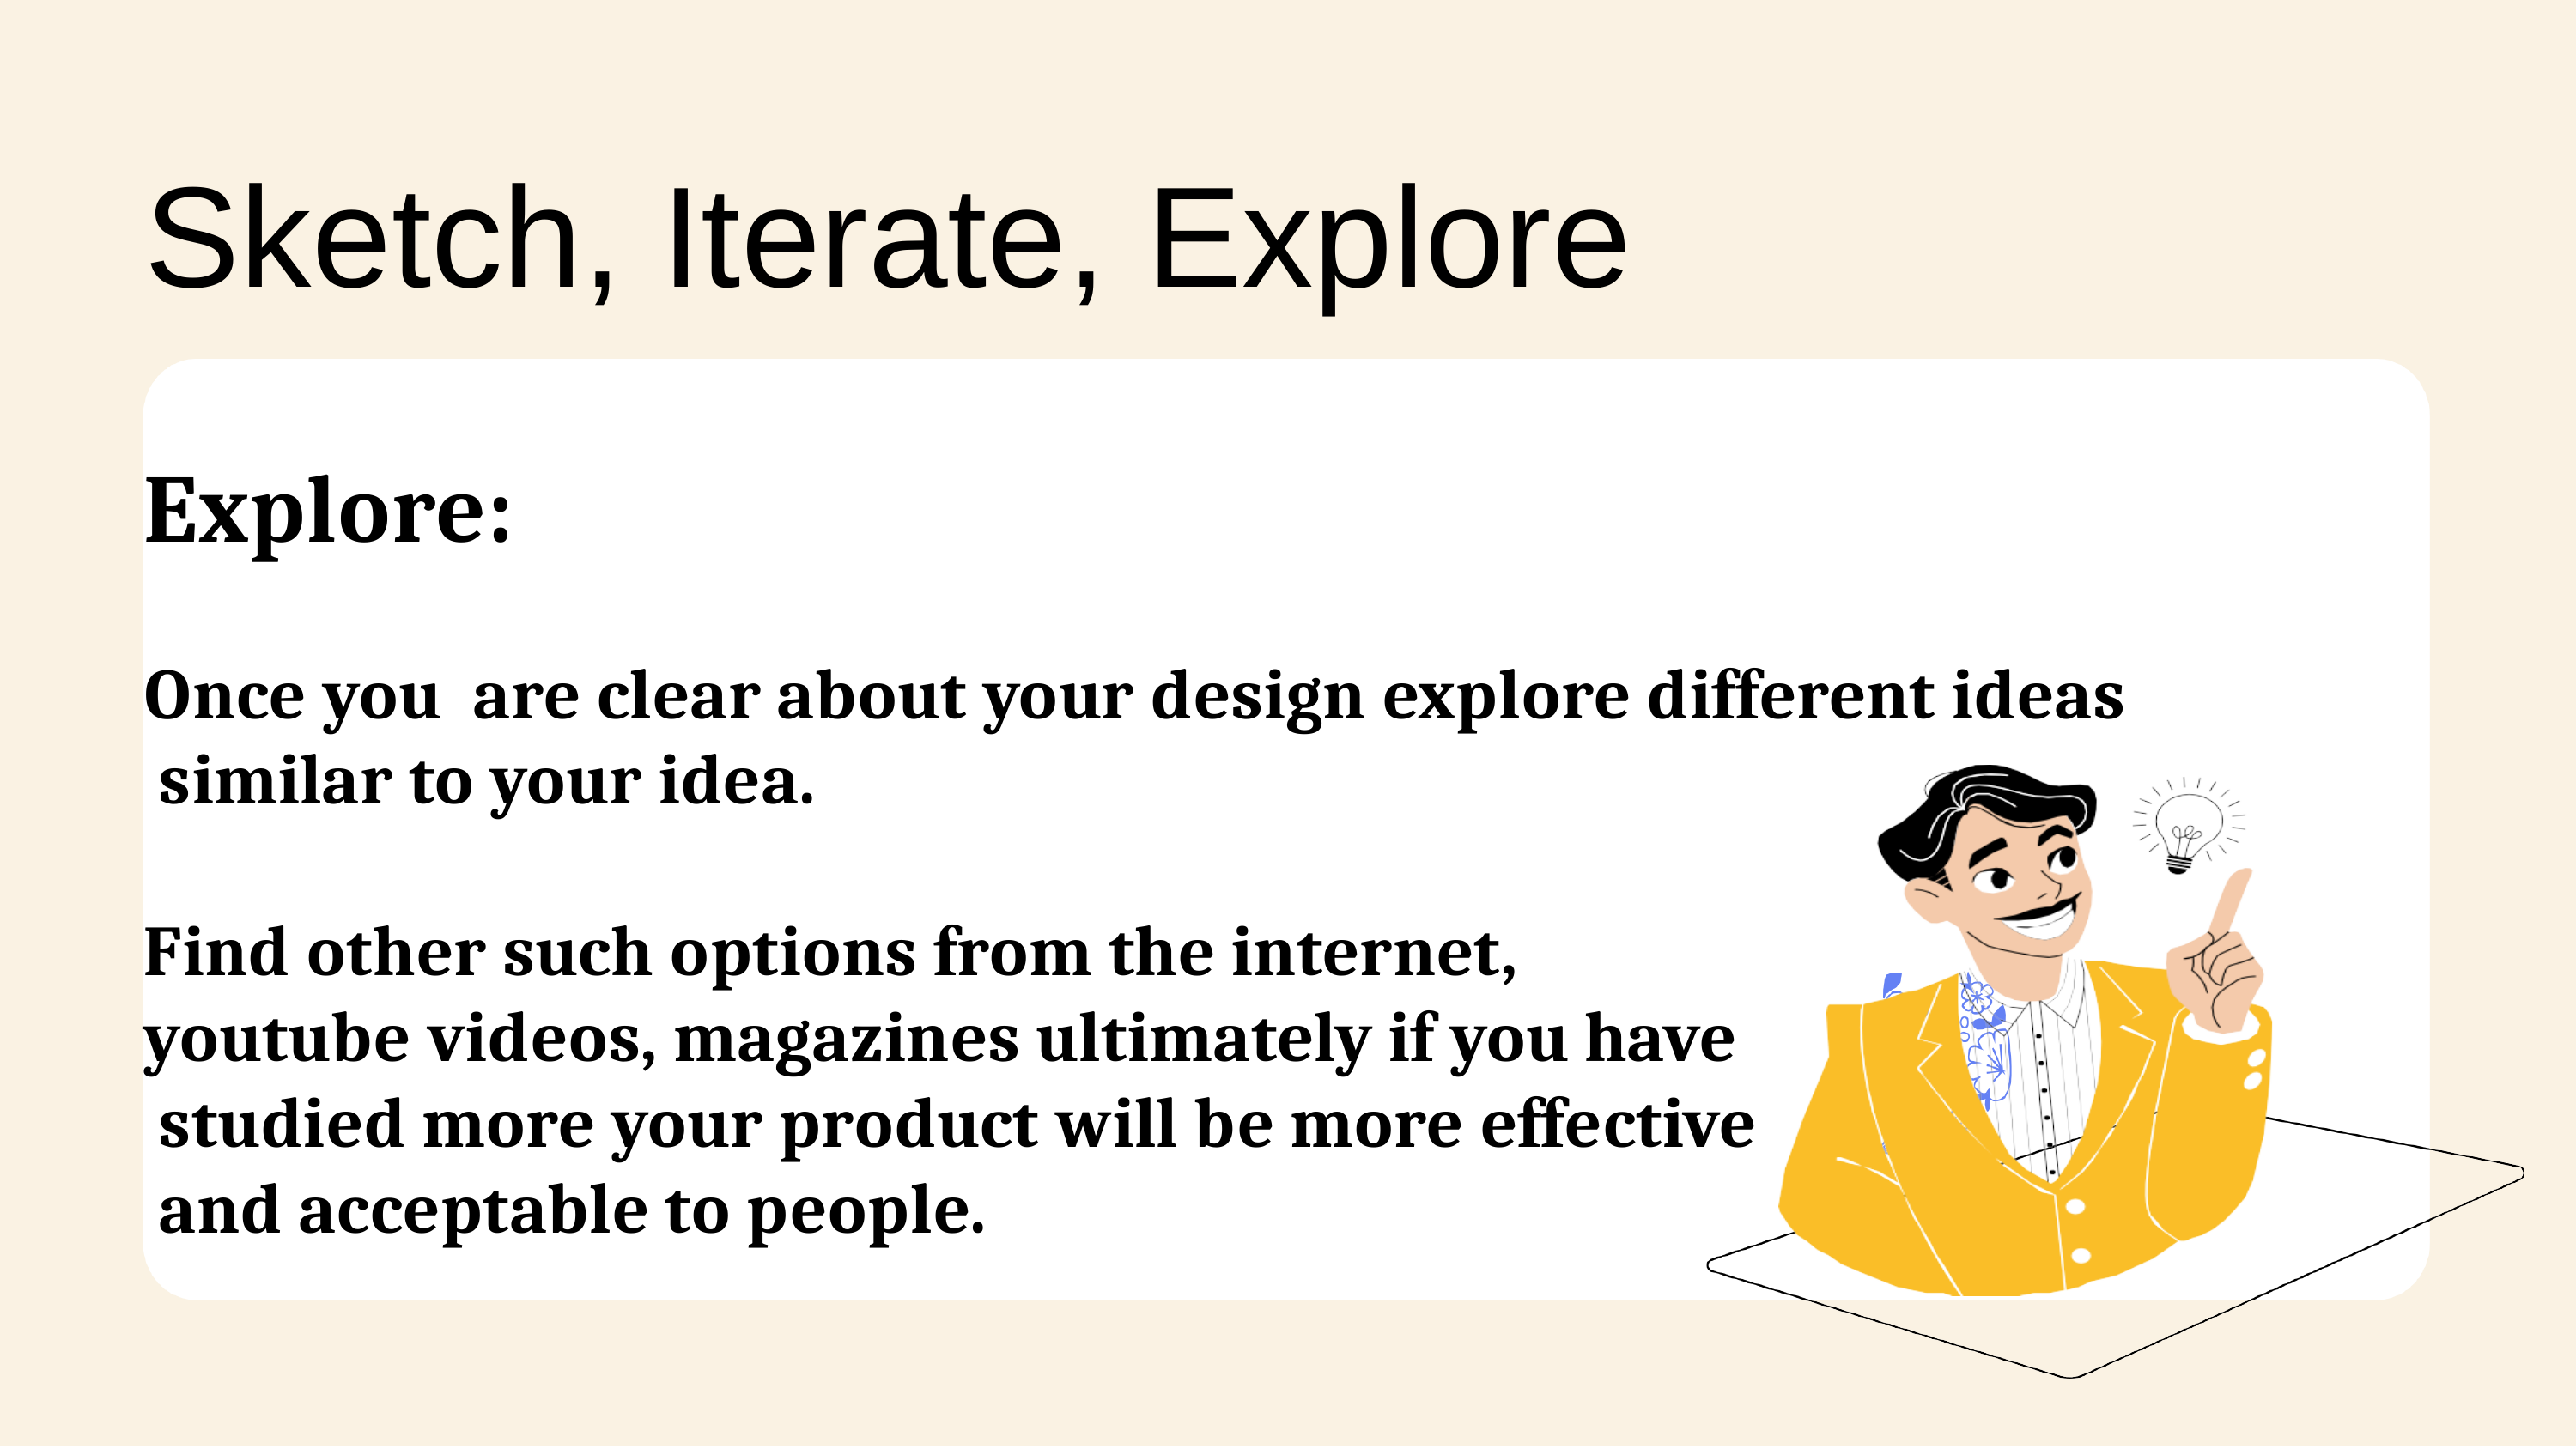

# Sketch, Iterate, Explore

Explore:

Once you  are clear about your design explore different ideas
 similar to your idea.

Find other such options from the internet,
youtube videos, magazines ultimately if you have
 studied more your product will be more effective
 and acceptable to people.